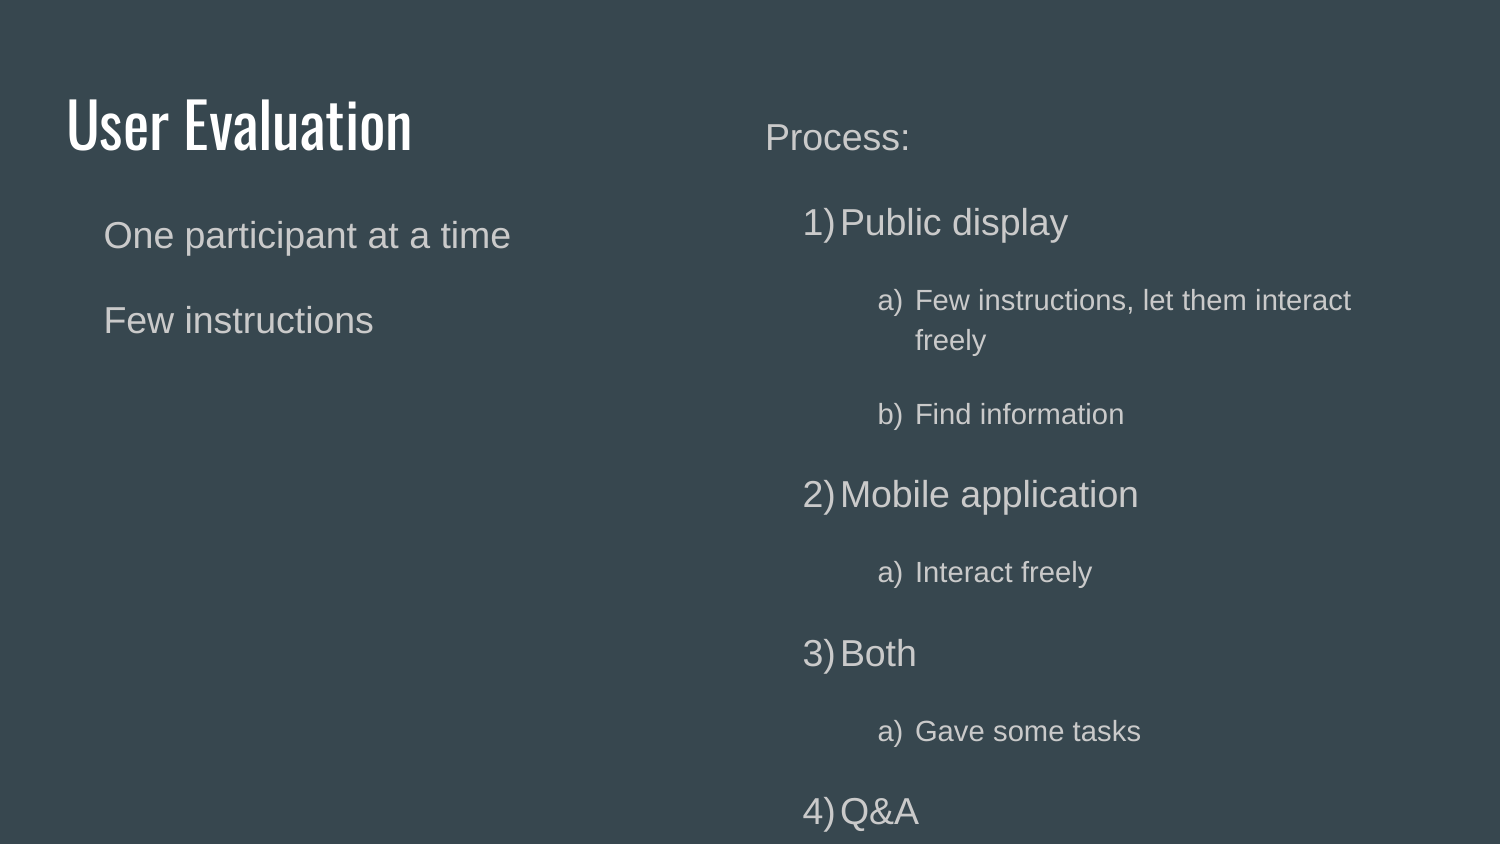

# User Evaluation
Process:
Public display
Few instructions, let them interact freely
Find information
Mobile application
Interact freely
Both
Gave some tasks
Q&A
One participant at a time
Few instructions